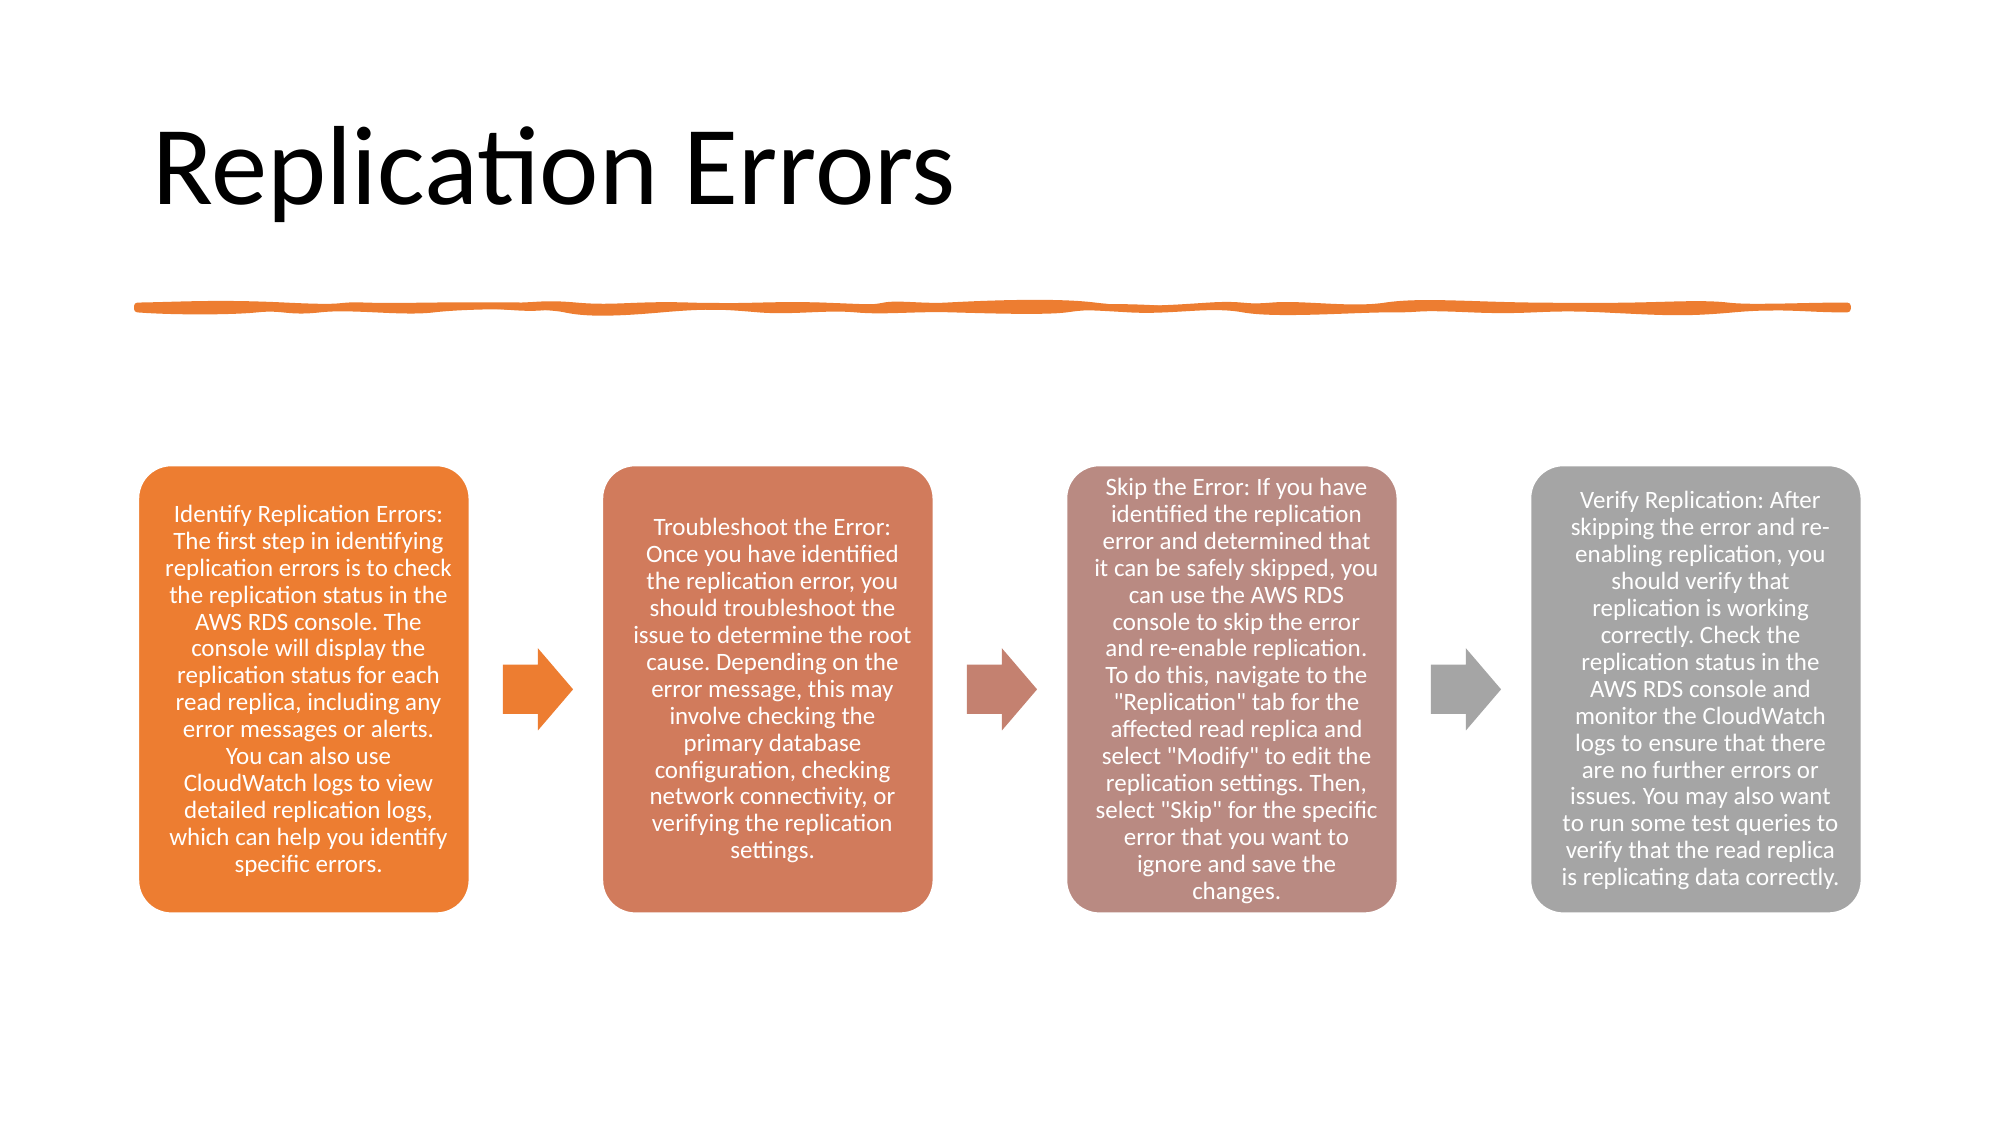

# Replication Errors

Identify Replication Errors: The first step in identifying replication errors is to check the replication status in the AWS RDS console. The console will display the replication status for each read replica, including any error messages or alerts. You can also use CloudWatch logs to view detailed replication logs, which can help you identify specific errors.

Troubleshoot the Error: Once you have identified the replication error, you should troubleshoot the issue to determine the root cause. Depending on the error message, this may involve checking the primary database configuration, checking network connectivity, or verifying the replication settings.

Skip the Error: If you have identified the replication error and determined that it can be safely skipped, you can use the AWS RDS console to skip the error and re-enable replication. To do this, navigate to the "Replication" tab for the affected read replica and select "Modify" to edit the replication settings. Then, select "Skip" for the specific error that you want to ignore and save the changes.

Verify Replication: After skipping the error and re-enabling replication, you should verify that replication is working correctly. Check the replication status in the AWS RDS console and monitor the CloudWatch logs to ensure that there are no further errors or issues. You may also want to run some test queries to verify that the read replica is replicating data correctly.